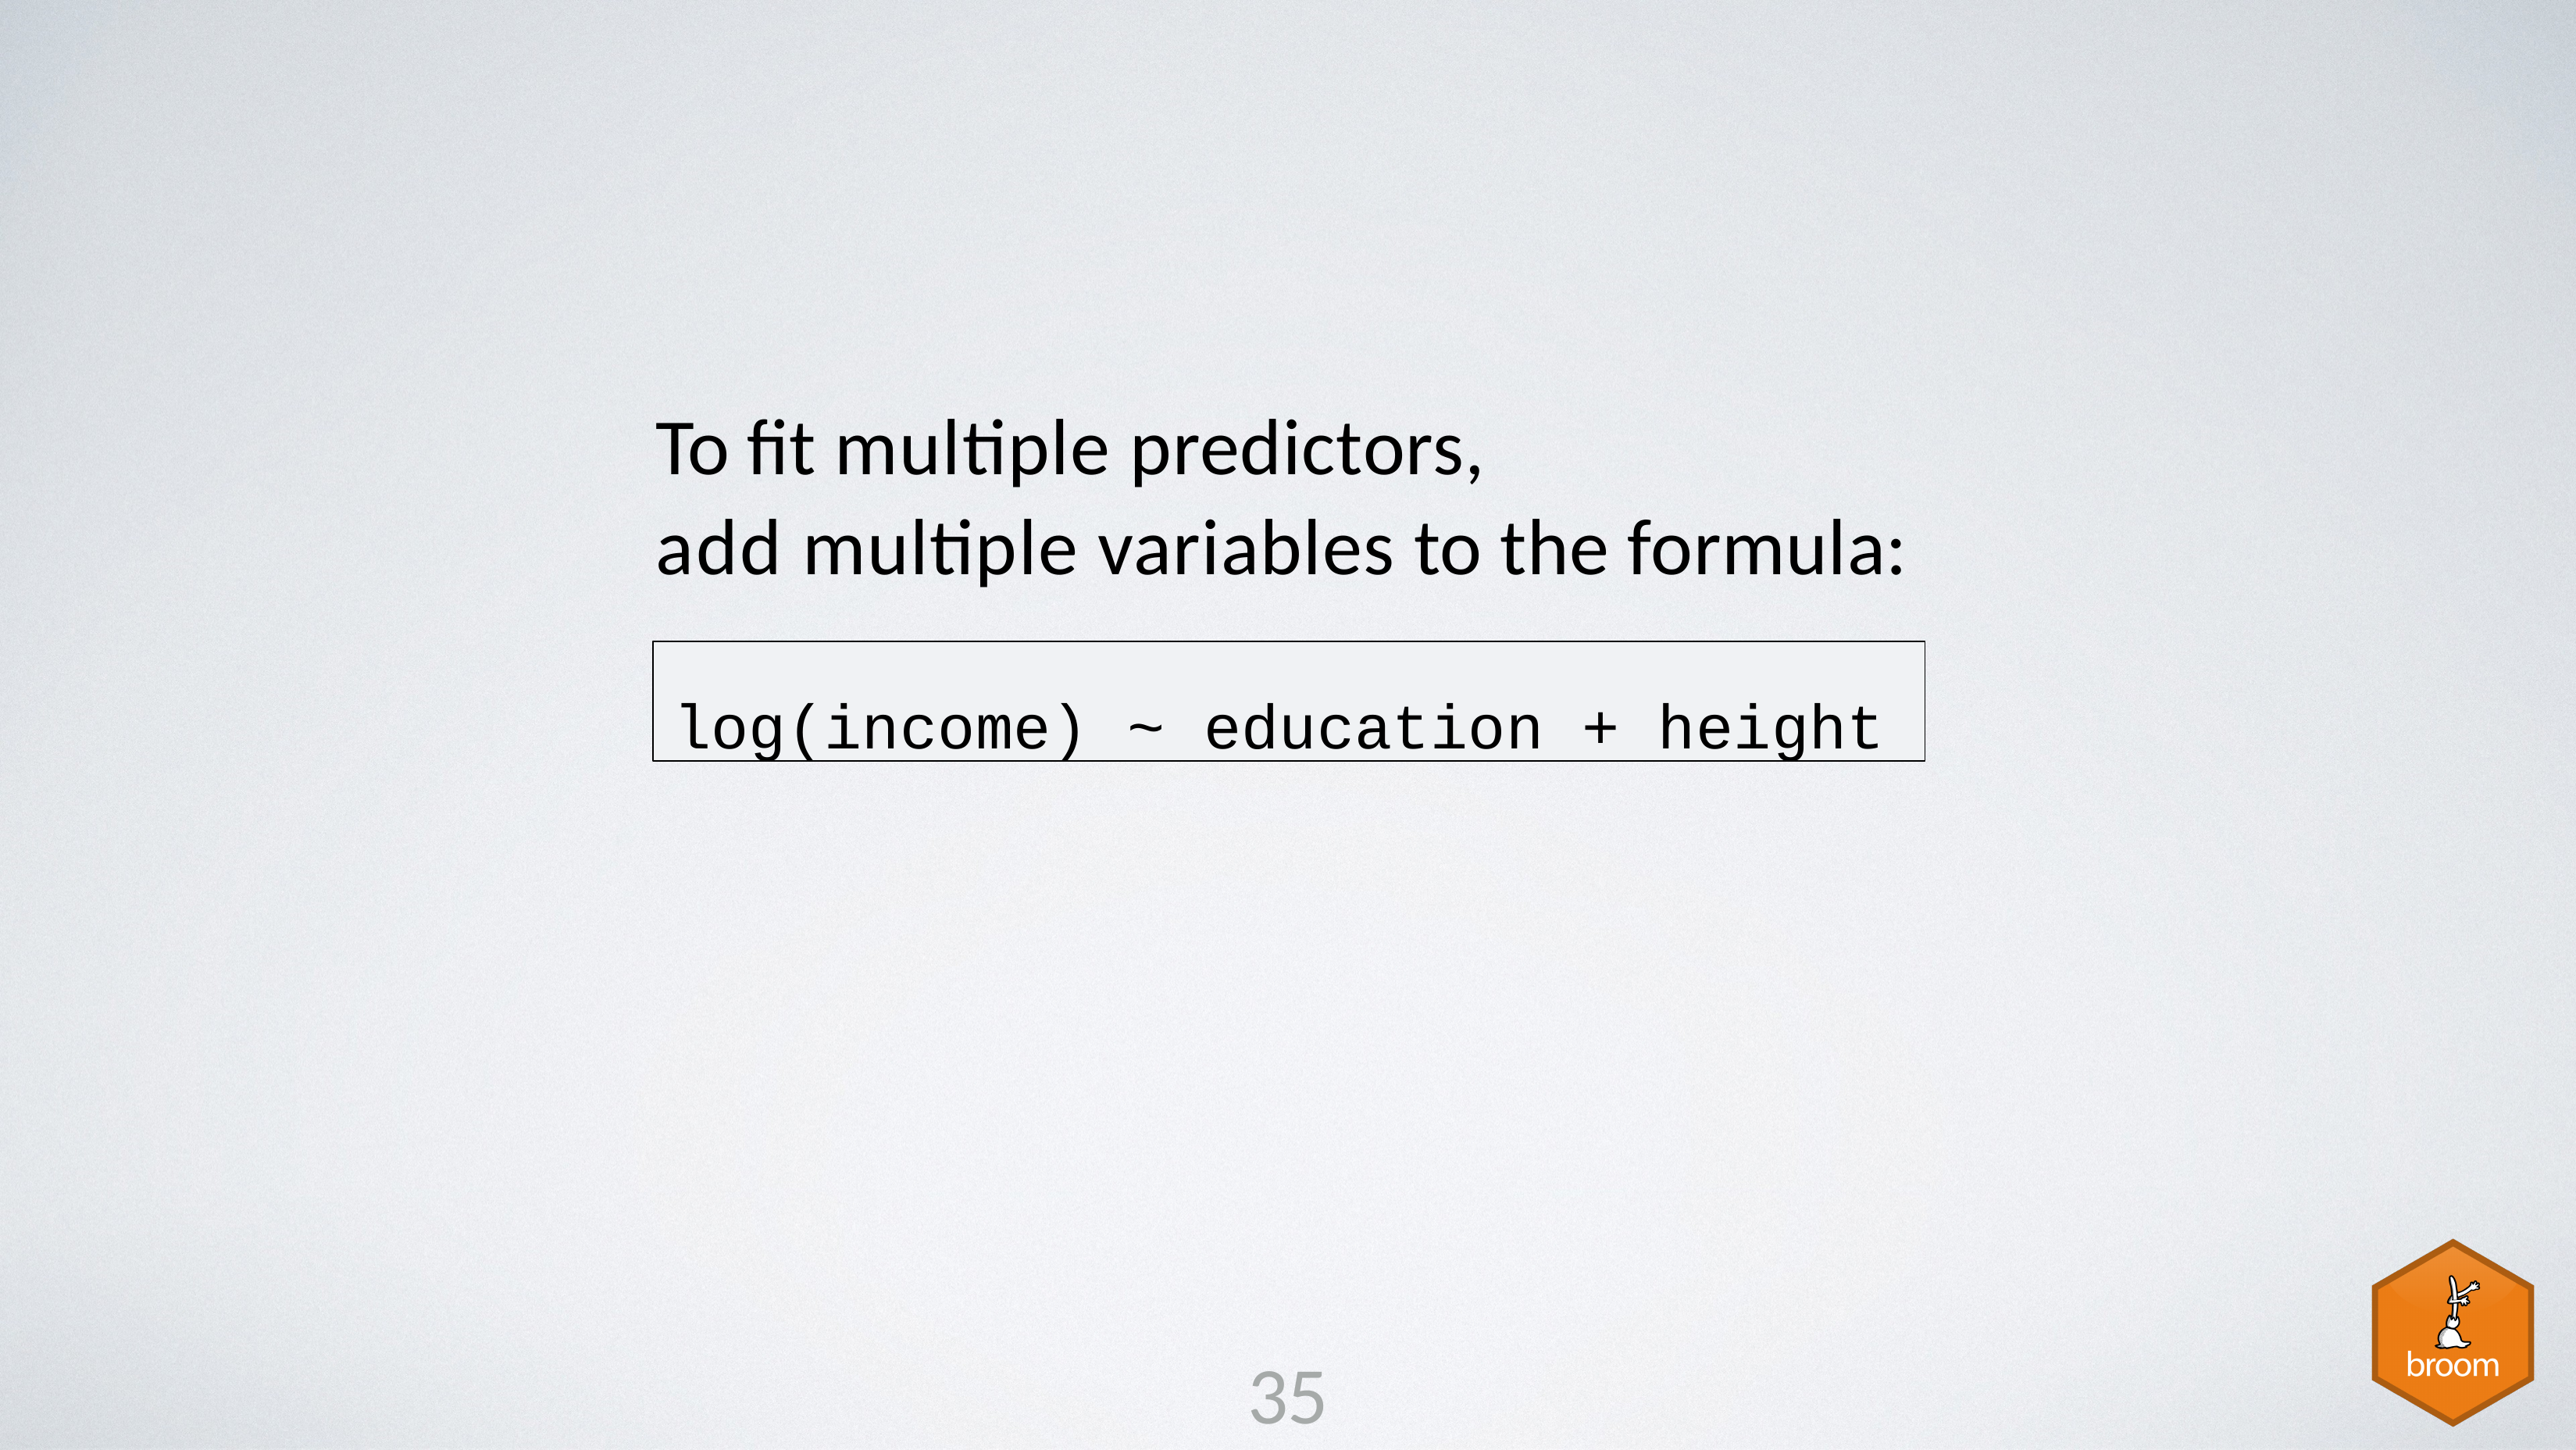

To fit multiple predictors,
add multiple variables to the formula:
log(income) ~ education + height

35